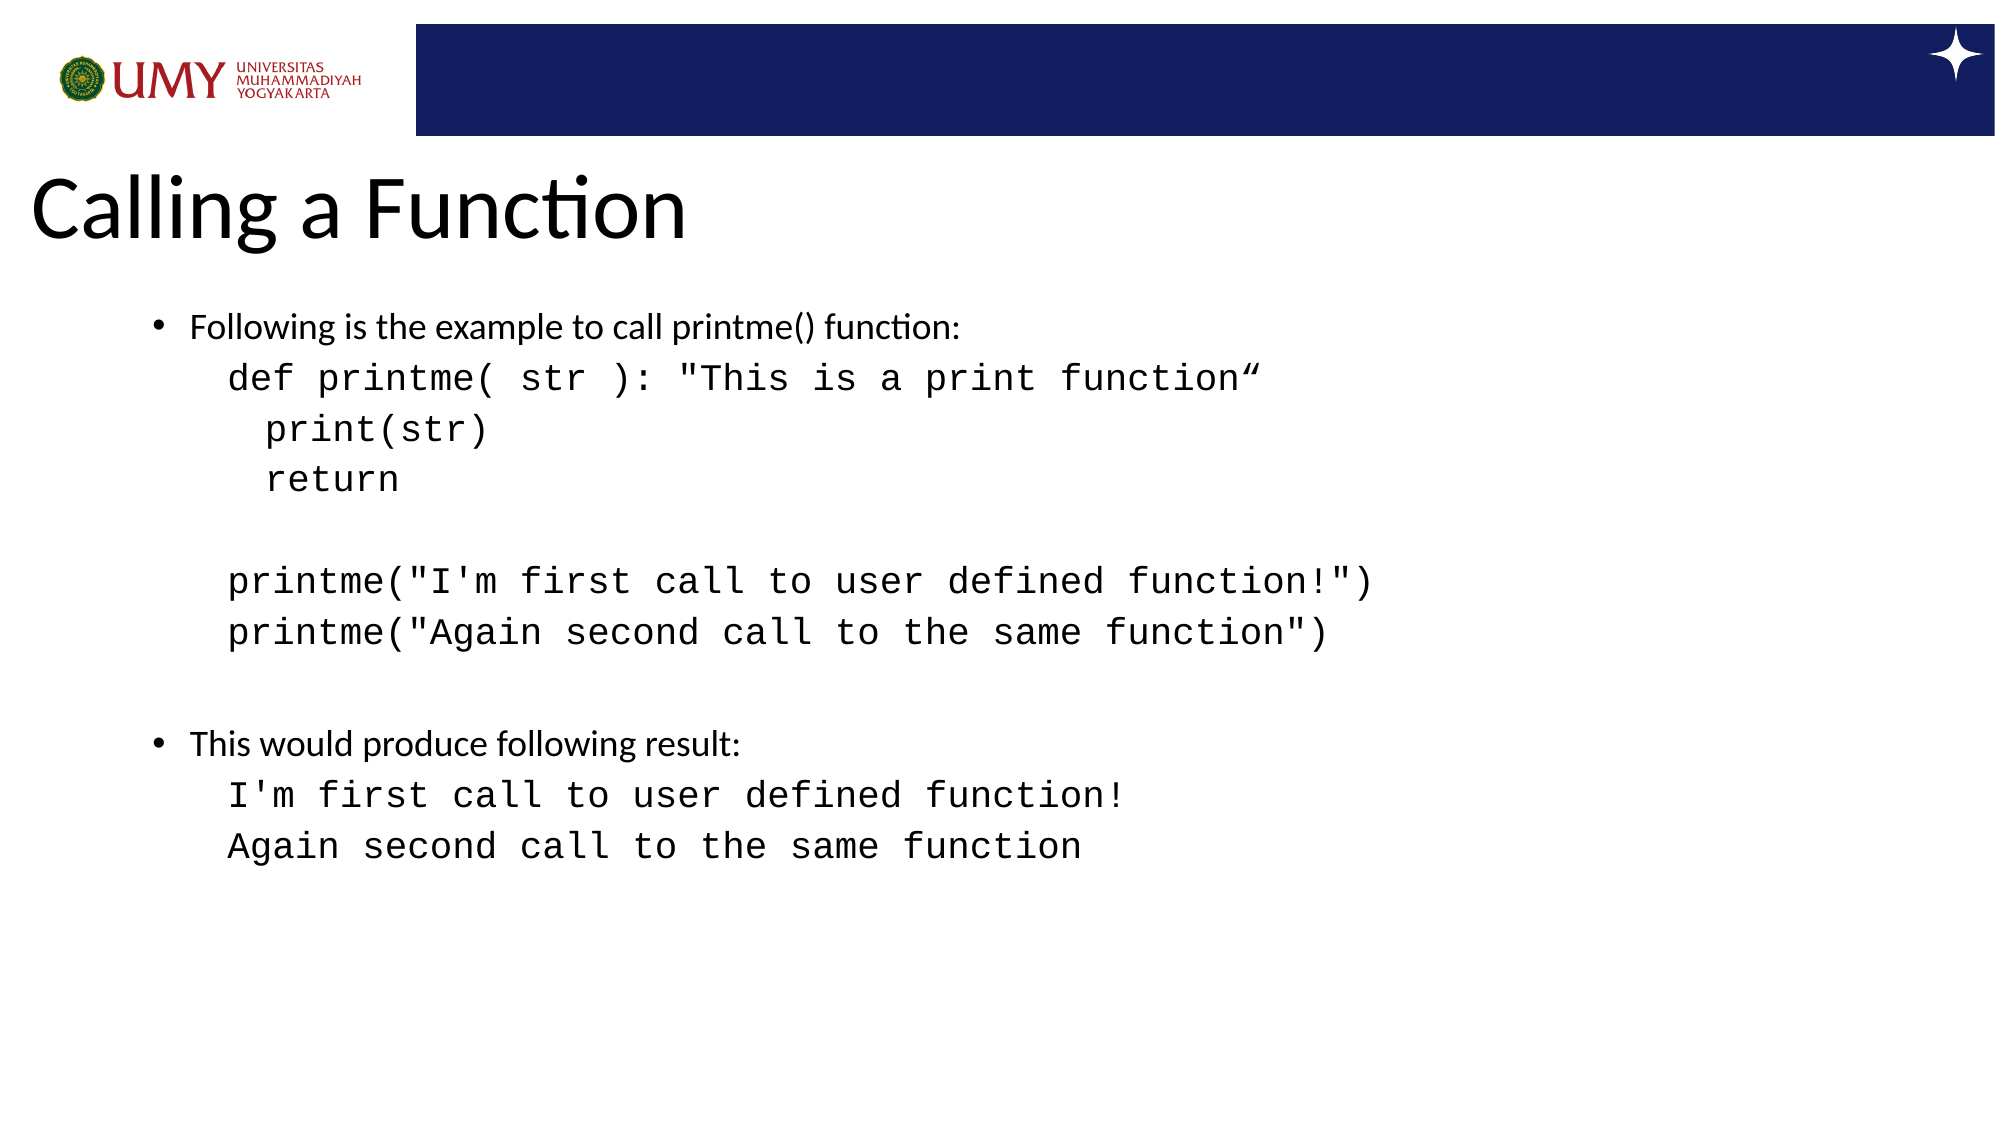

# Calling a Function
Following is the example to call printme() function:
def printme( str ): "This is a print function“
	print(str)
	return

printme("I'm first call to user defined function!")
printme("Again second call to the same function")

This would produce following result:
I'm first call to user defined function!
Again second call to the same function